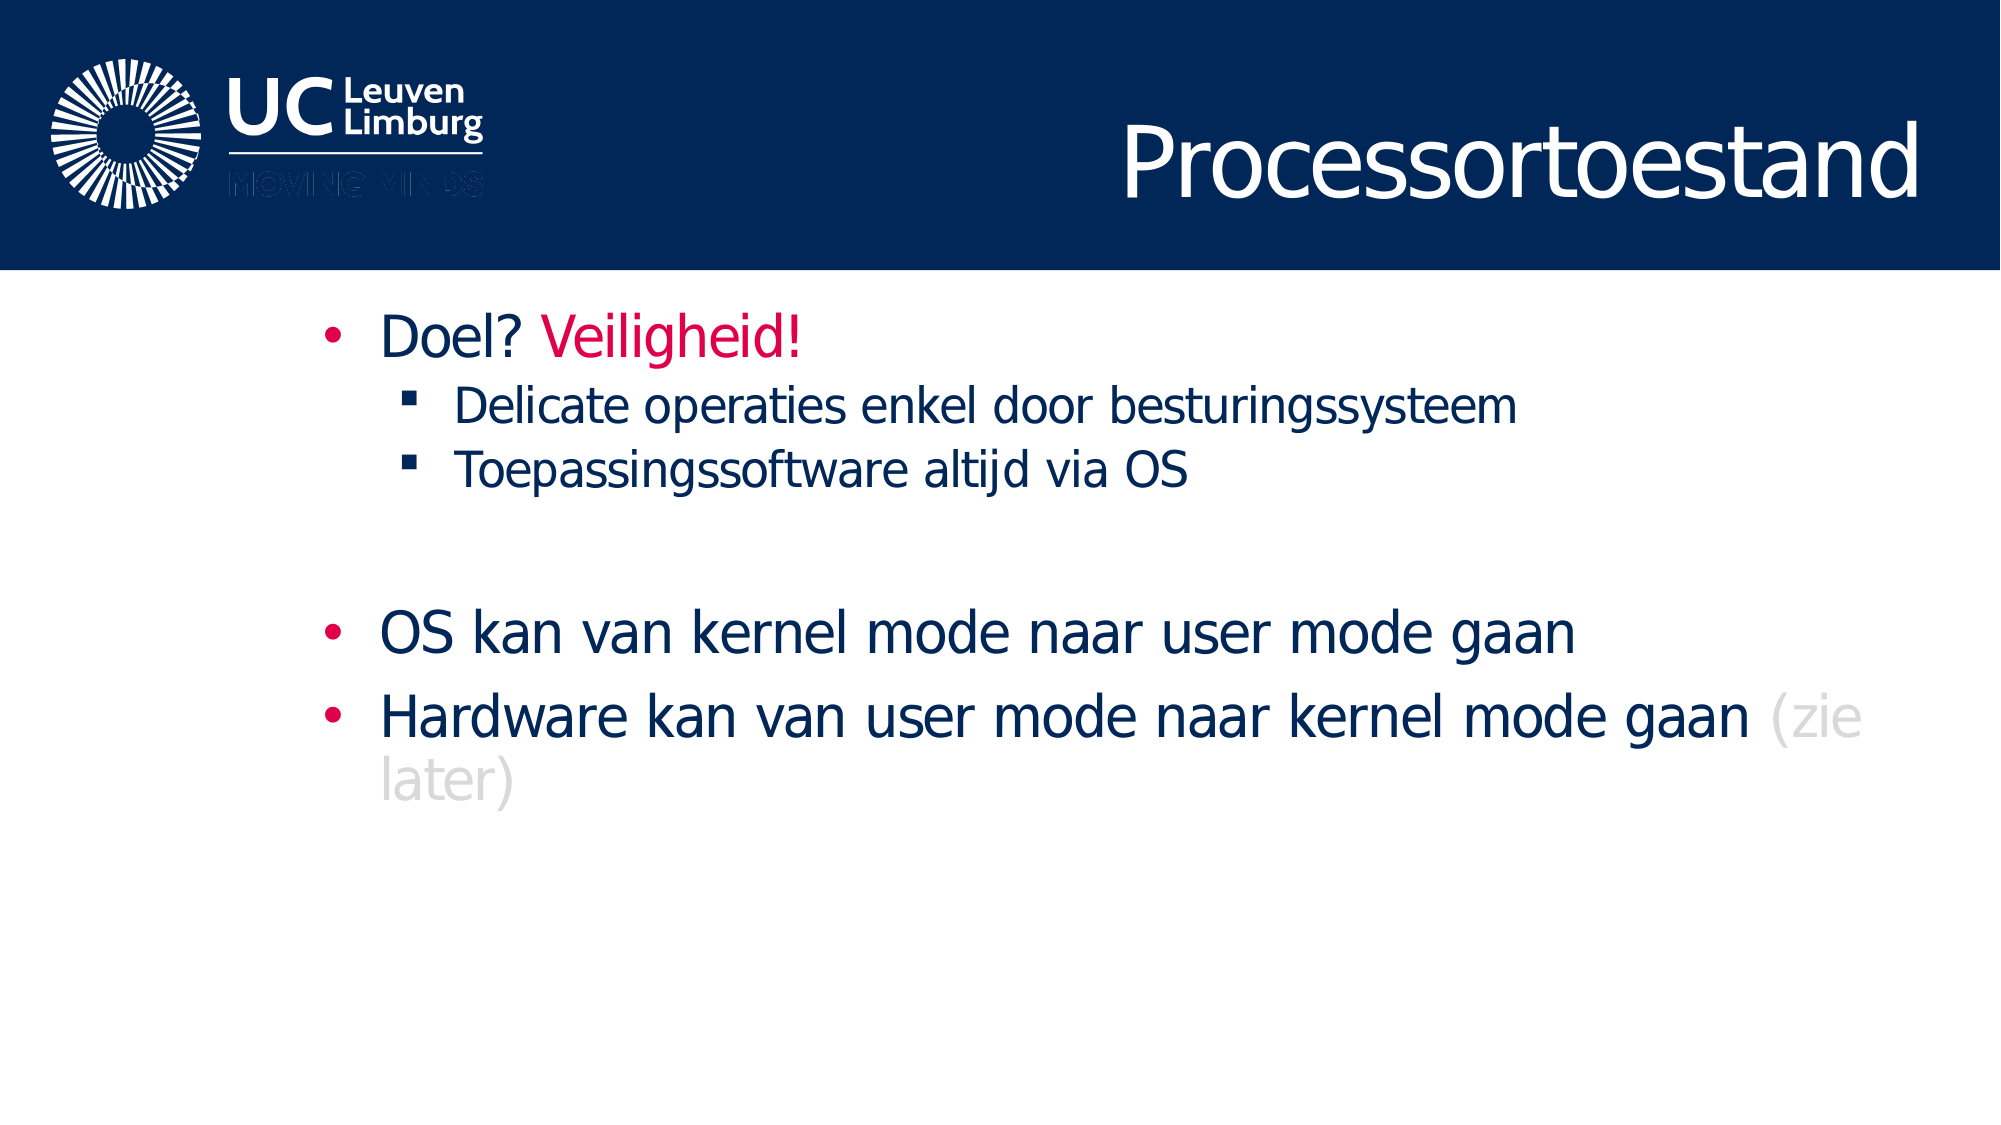

# Processortoestand
Doel? Veiligheid!
Delicate operaties enkel door besturingssysteem
Toepassingssoftware altijd via OS

OS kan van kernel mode naar user mode gaan
Hardware kan van user mode naar kernel mode gaan (zie later)